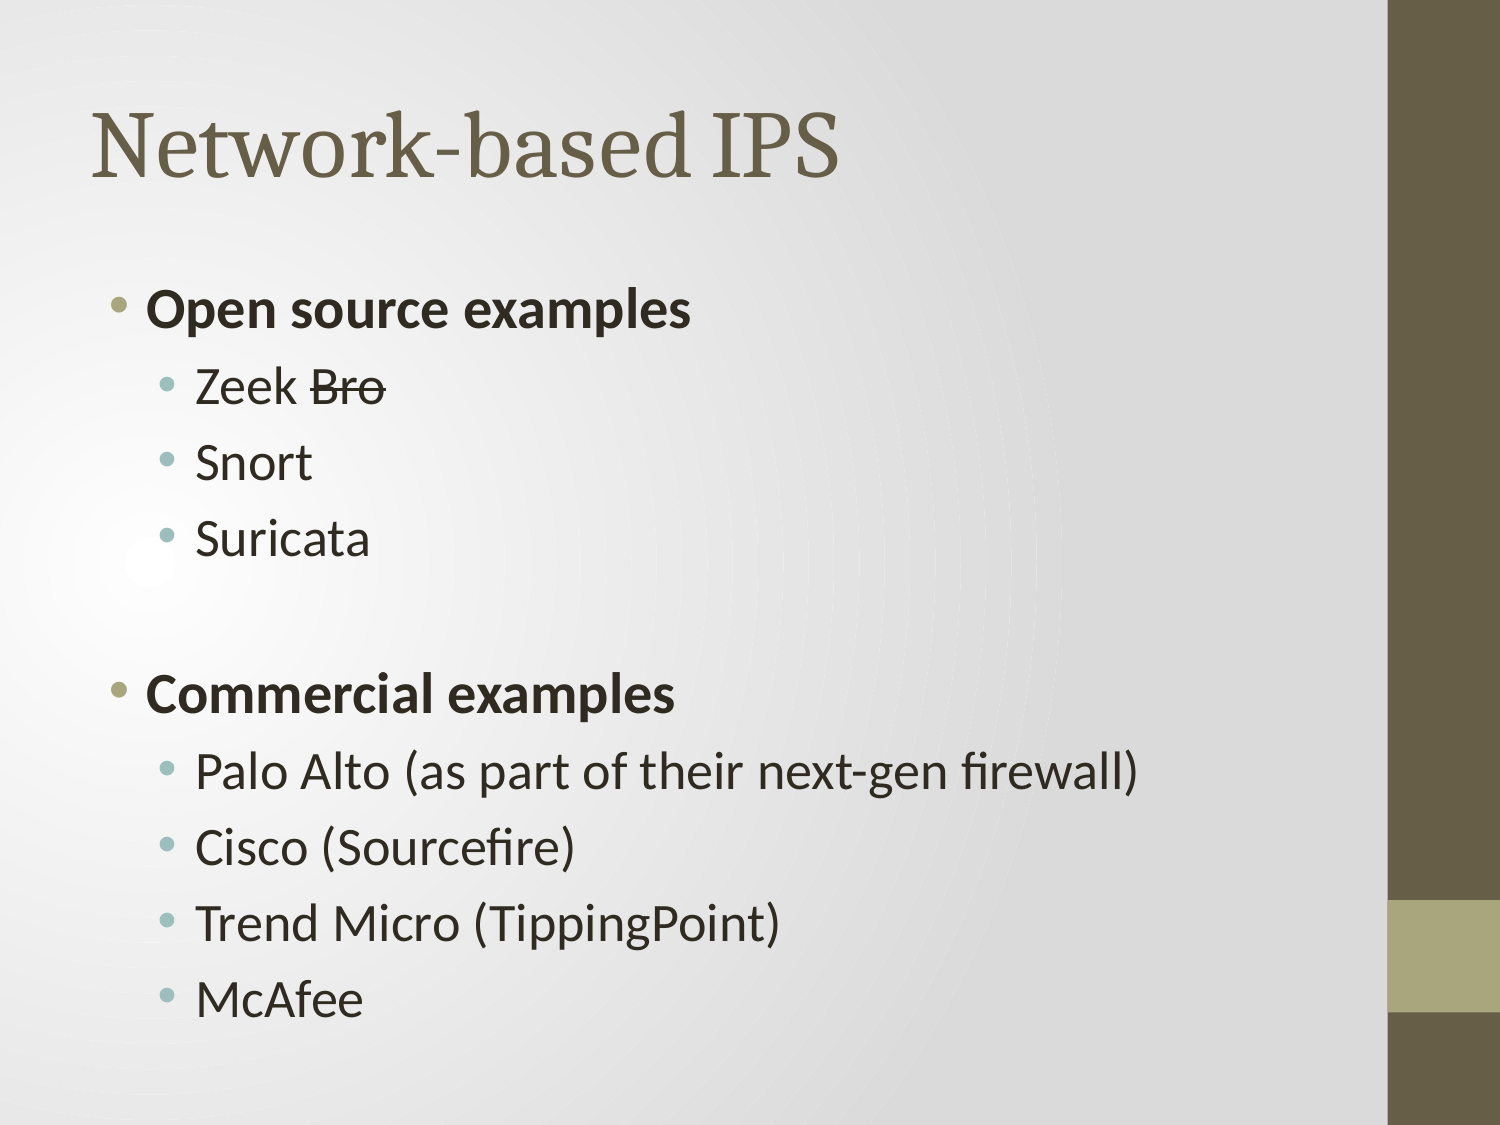

# Network-based IPS
Open source examples
Zeek Bro
Snort
Suricata

Commercial examples
Palo Alto (as part of their next-gen firewall)
Cisco (Sourcefire)
Trend Micro (TippingPoint)
McAfee